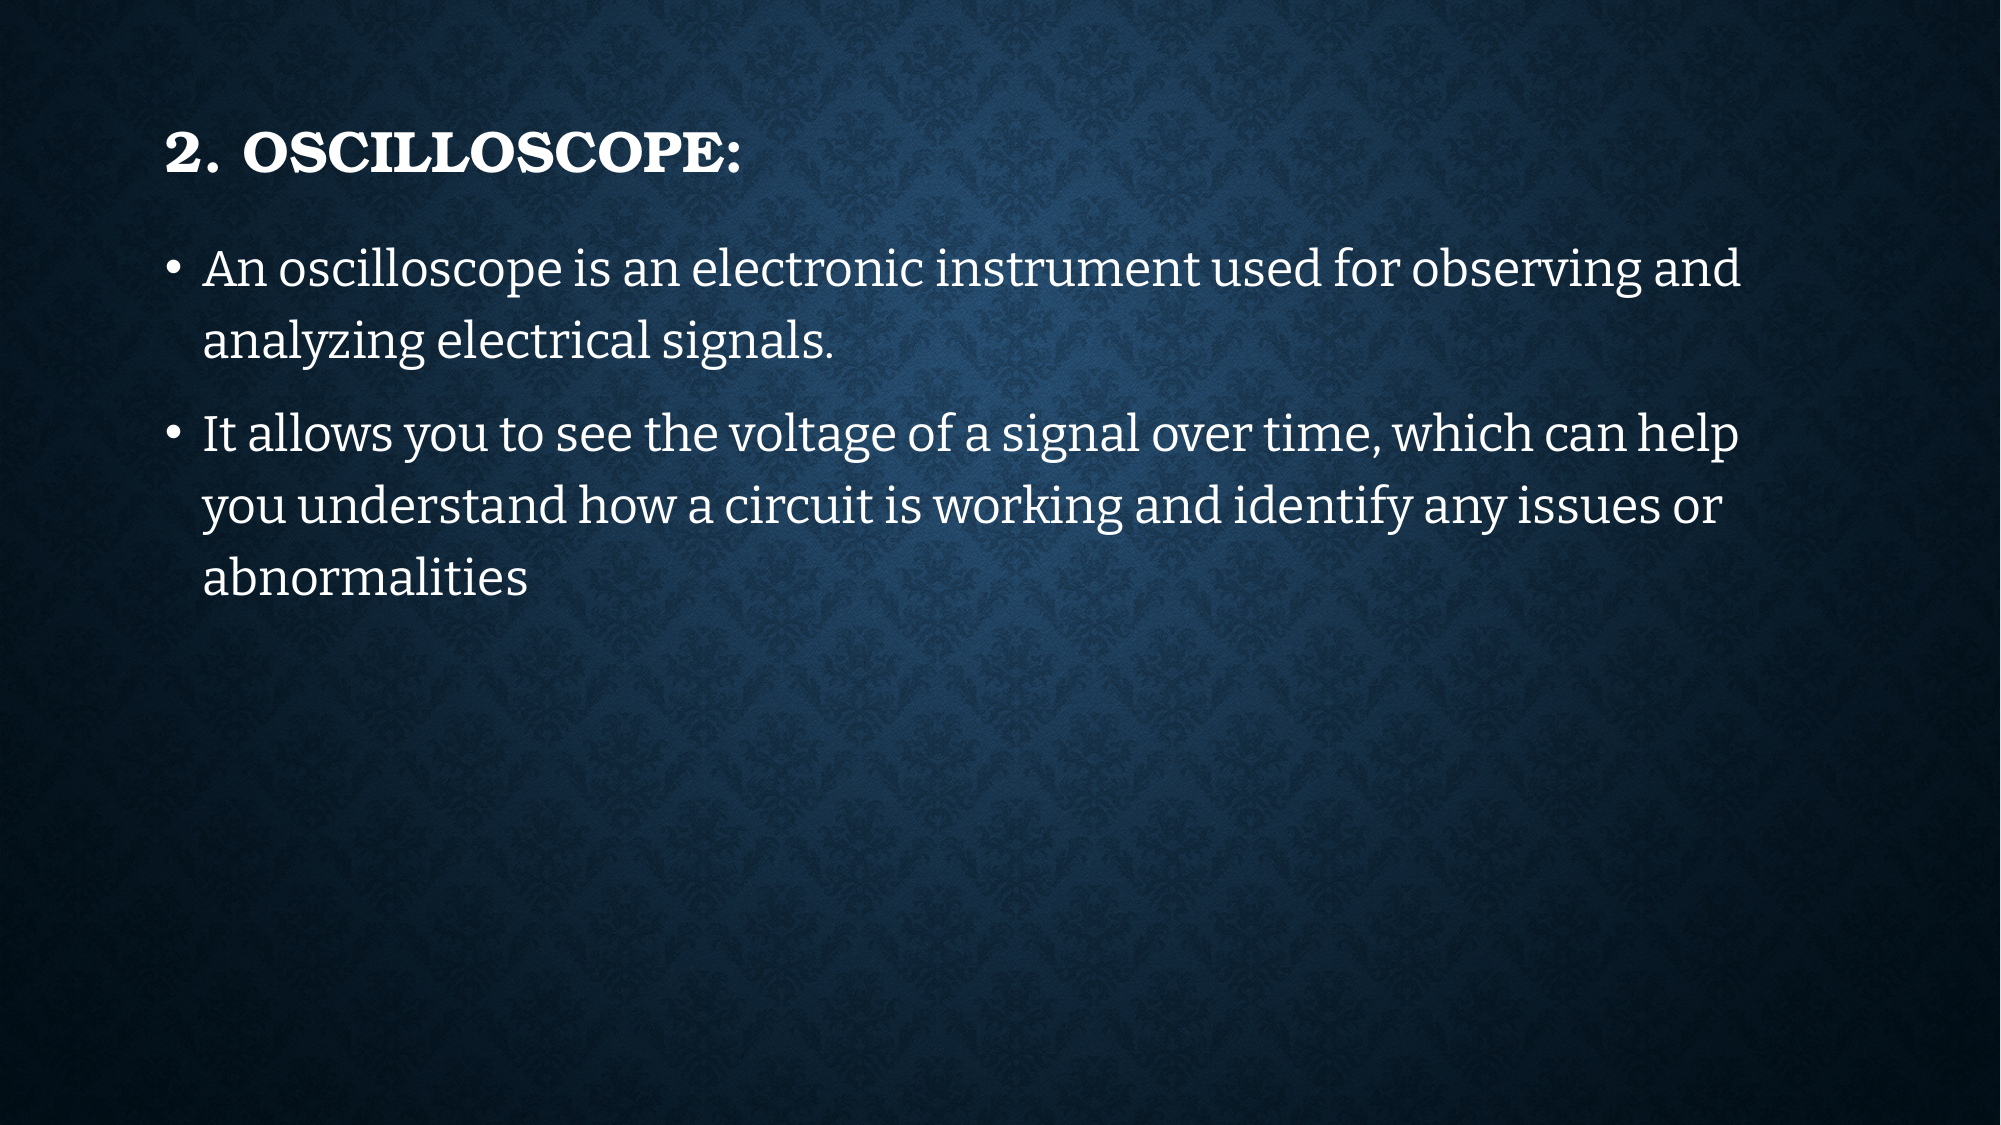

# 2. Oscilloscope:
An oscilloscope is an electronic instrument used for observing and analyzing electrical signals.
It allows you to see the voltage of a signal over time, which can help you understand how a circuit is working and identify any issues or abnormalities